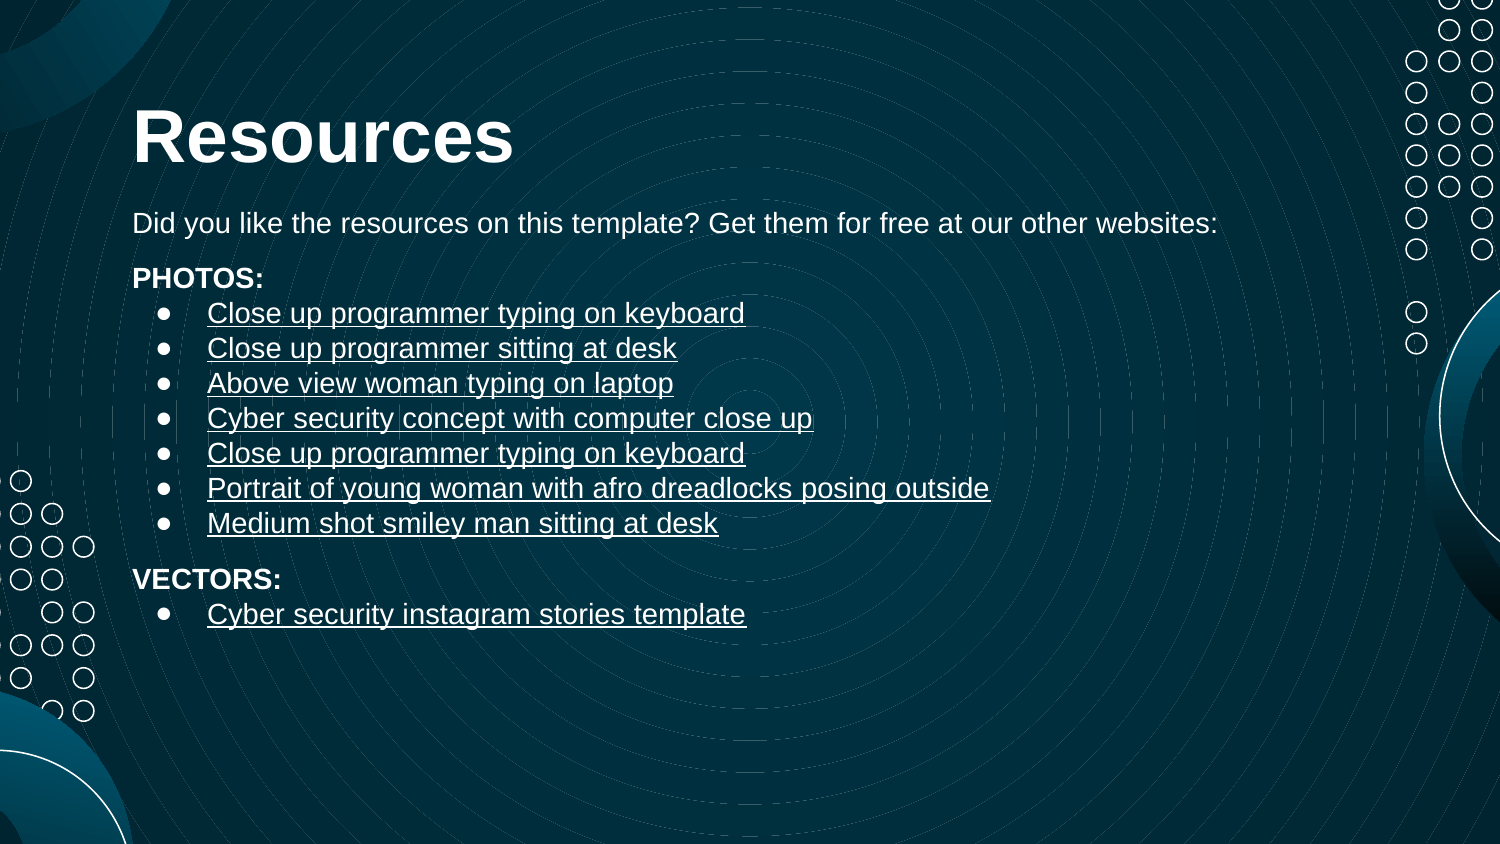

# Resources
Did you like the resources on this template? Get them for free at our other websites:
PHOTOS:
Close up programmer typing on keyboard
Close up programmer sitting at desk
Above view woman typing on laptop
Cyber security concept with computer close up
Close up programmer typing on keyboard
Portrait of young woman with afro dreadlocks posing outside
Medium shot smiley man sitting at desk
VECTORS:
Cyber security instagram stories template